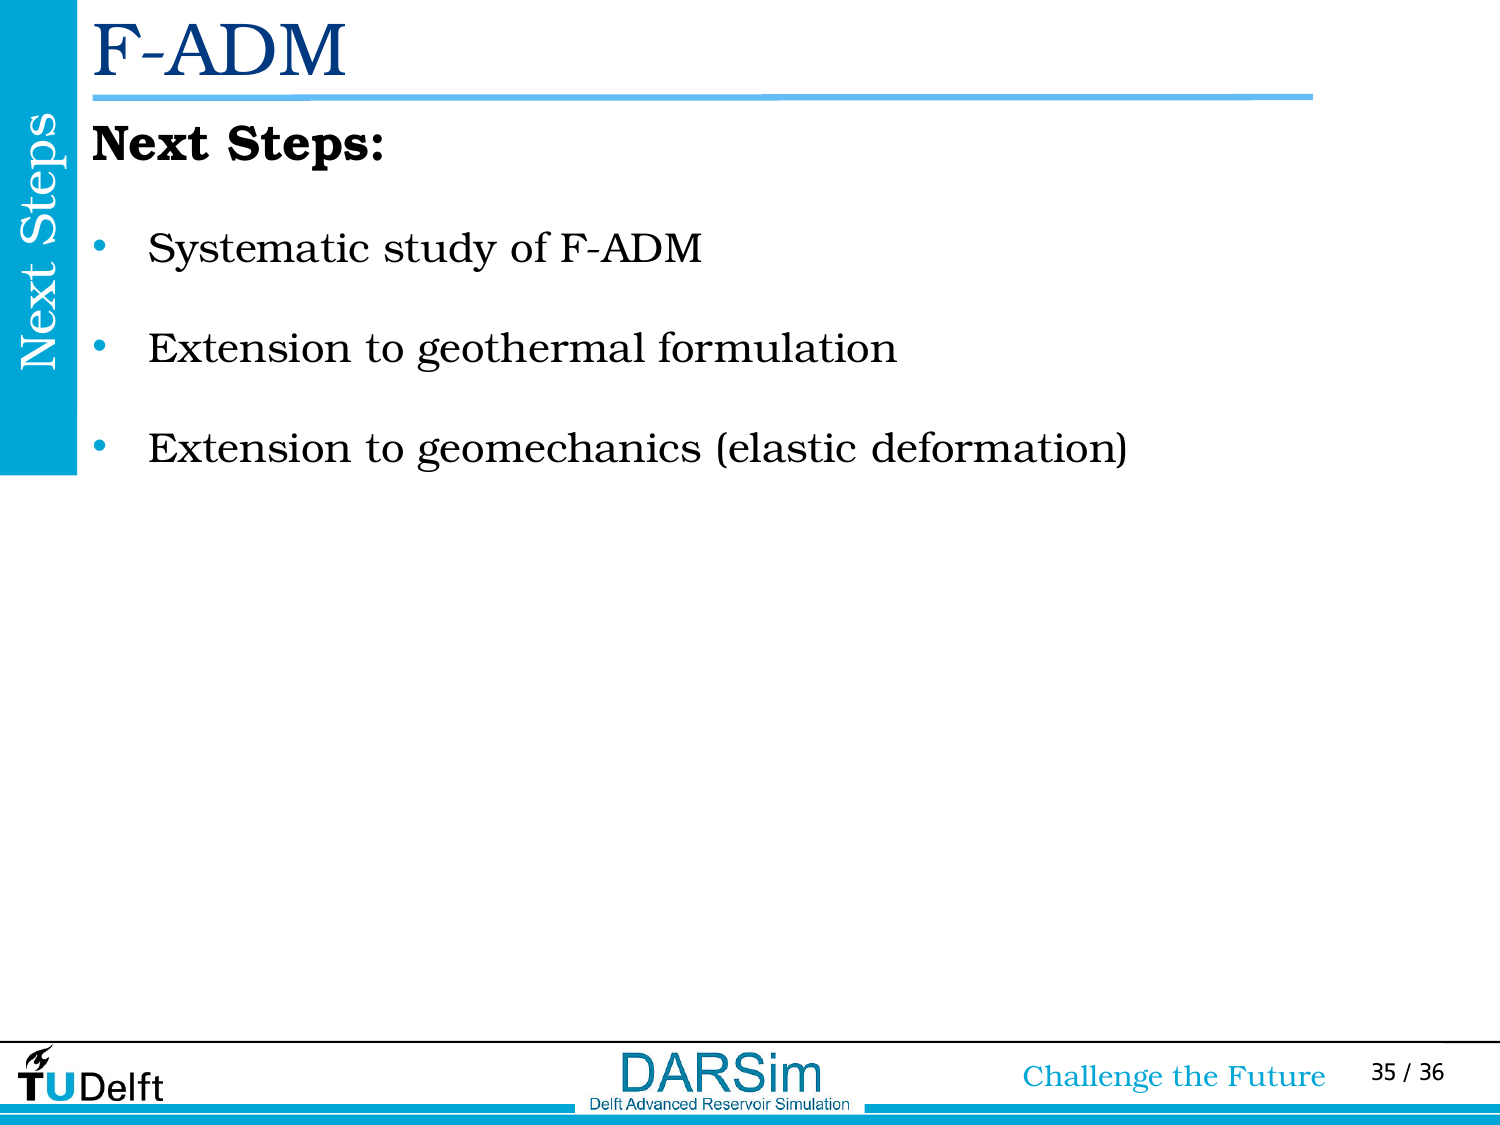

# F-ADM
Next Steps:

Systematic study of F-ADM

Extension to geothermal formulation

Extension to geomechanics (elastic deformation)

Next Steps